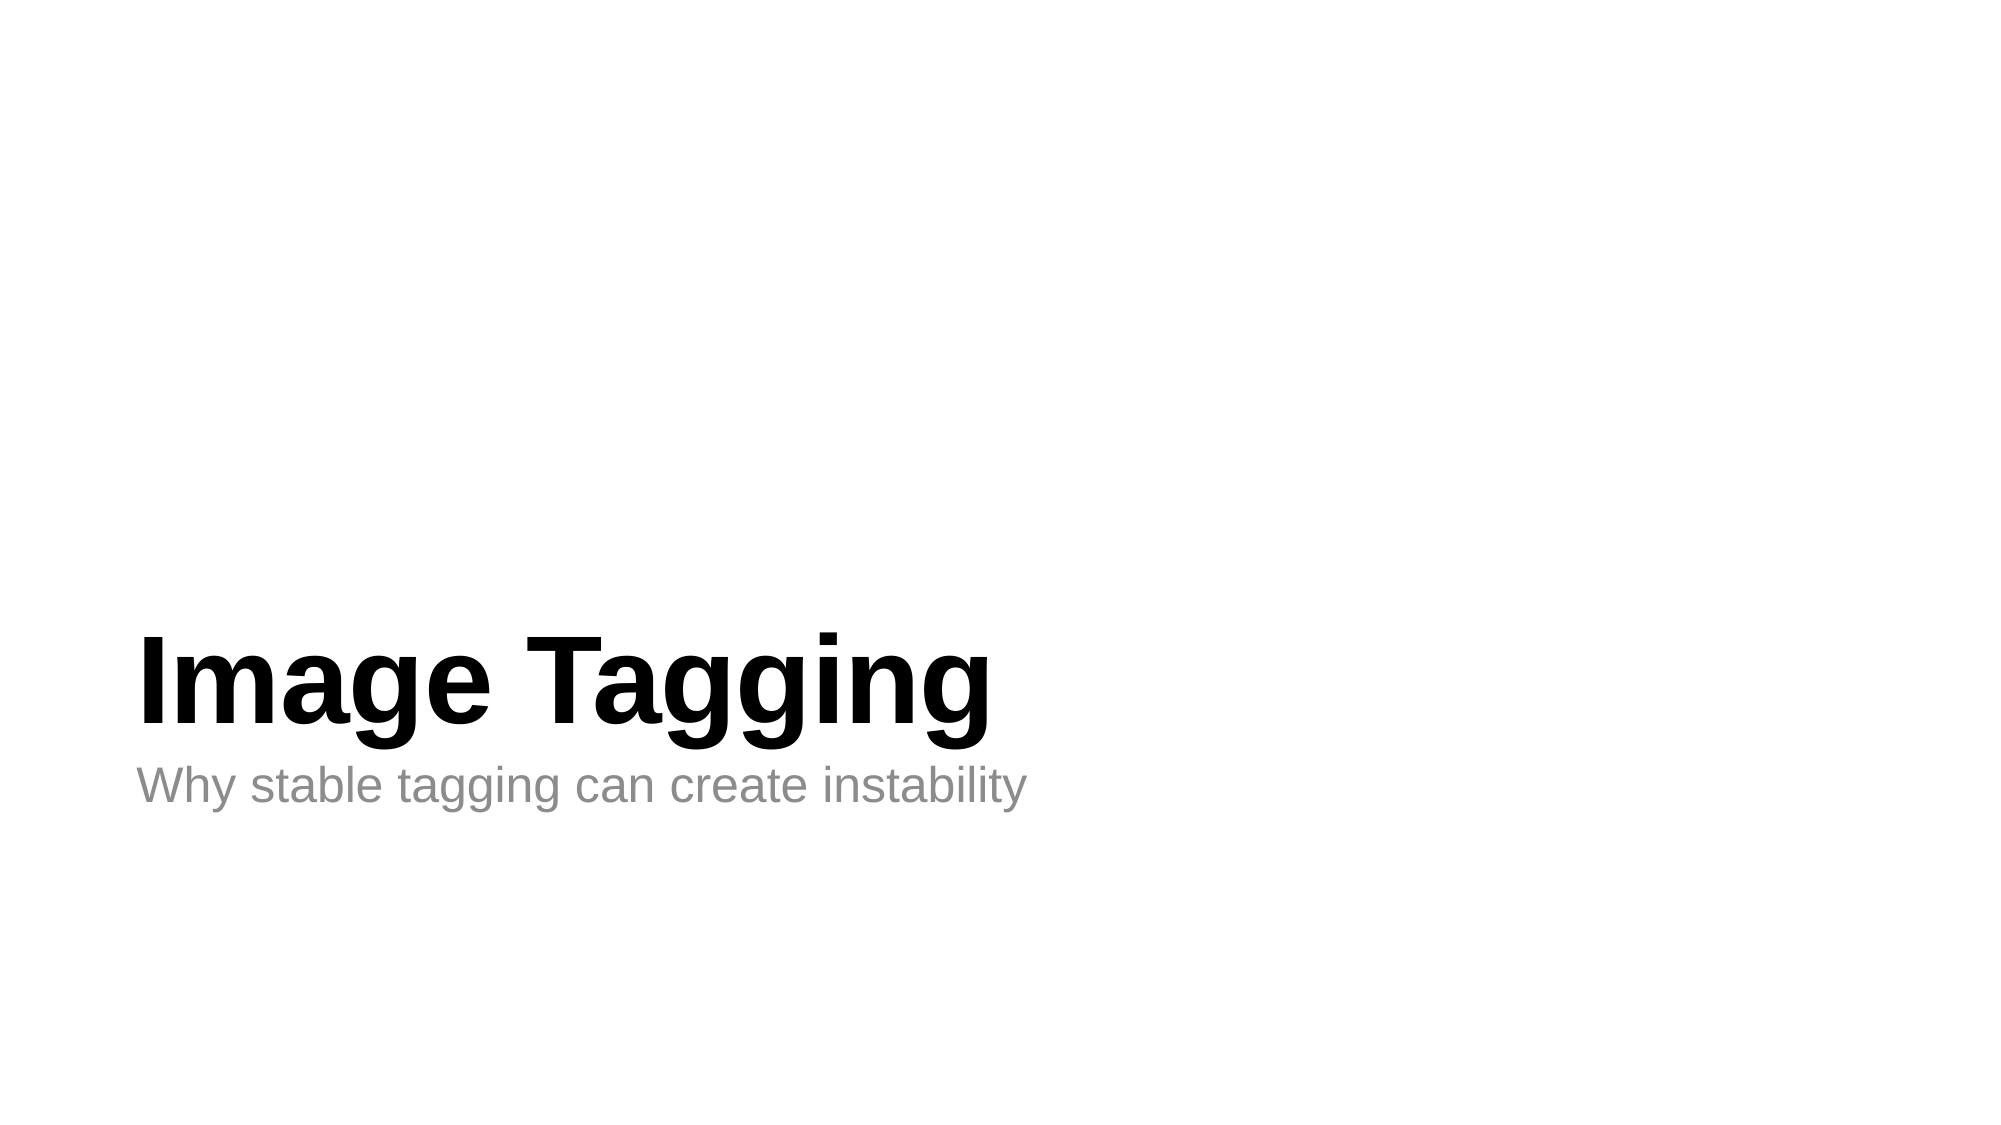

# Image Tagging
Why stable tagging can create instability